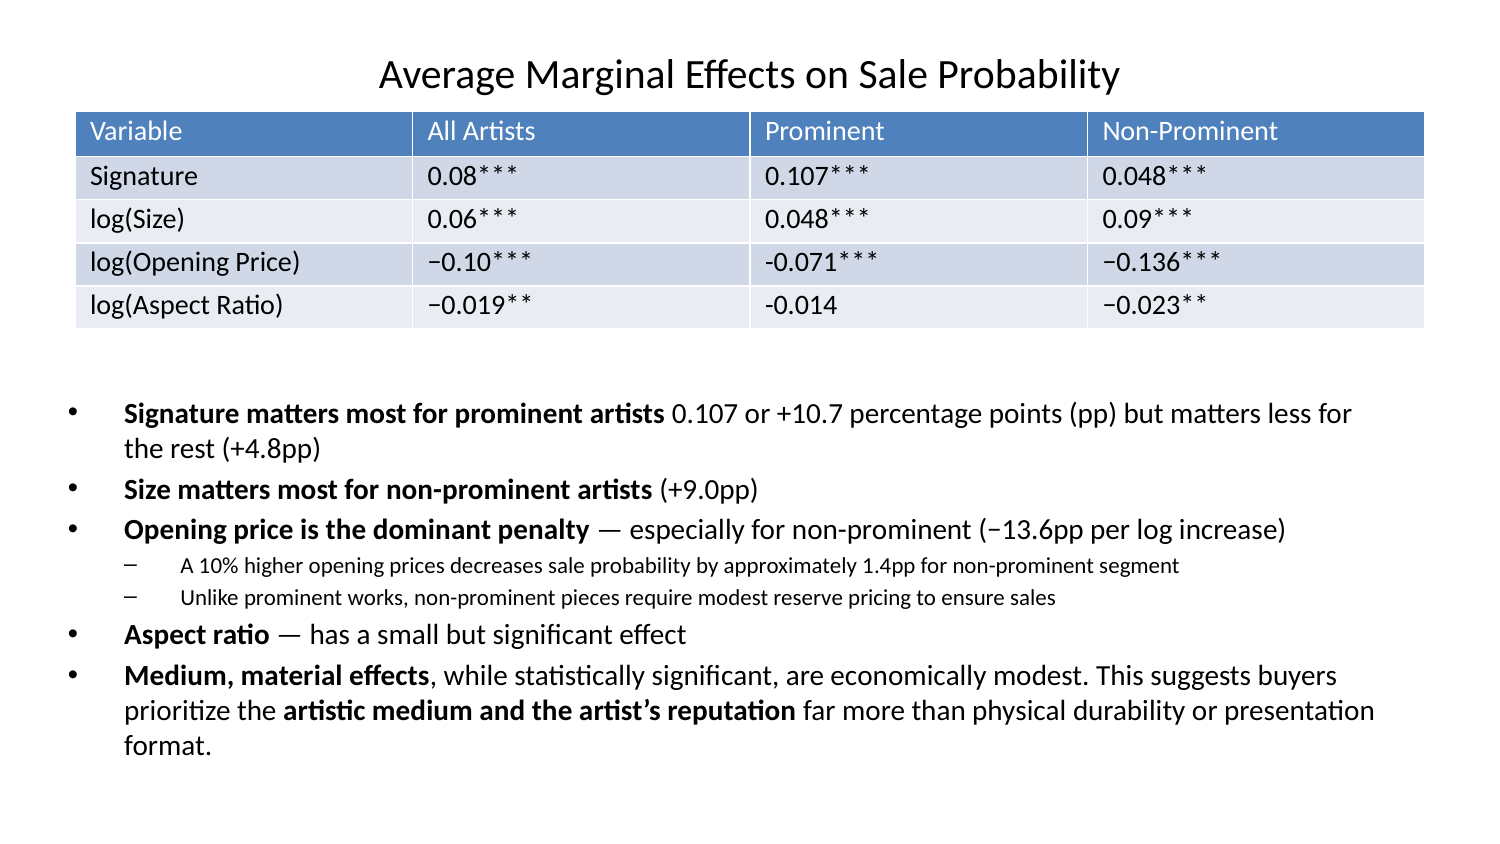

# Average Marginal Effects on Sale Probability
| Variable | All Artists | Prominent | Non-Prominent |
| --- | --- | --- | --- |
| Signature | 0.08\*\*\* | 0.107\*\*\* | 0.048\*\*\* |
| log(Size) | 0.06\*\*\* | 0.048\*\*\* | 0.09\*\*\* |
| log(Opening Price) | −0.10\*\*\* | -0.071\*\*\* | −0.136\*\*\* |
| log(Aspect Ratio) | −0.019\*\* | -0.014 | −0.023\*\* |
Signature matters most for prominent artists 0.107 or +10.7 percentage points (pp) but matters less for the rest (+4.8pp)
Size matters most for non-prominent artists (+9.0pp)
Opening price is the dominant penalty — especially for non-prominent (−13.6pp per log increase)
A 10% higher opening prices decreases sale probability by approximately 1.4pp for non-prominent segment
Unlike prominent works, non-prominent pieces require modest reserve pricing to ensure sales
Aspect ratio — has a small but significant effect
Medium, material effects, while statistically significant, are economically modest. This suggests buyers prioritize the artistic medium and the artist’s reputation far more than physical durability or presentation format.